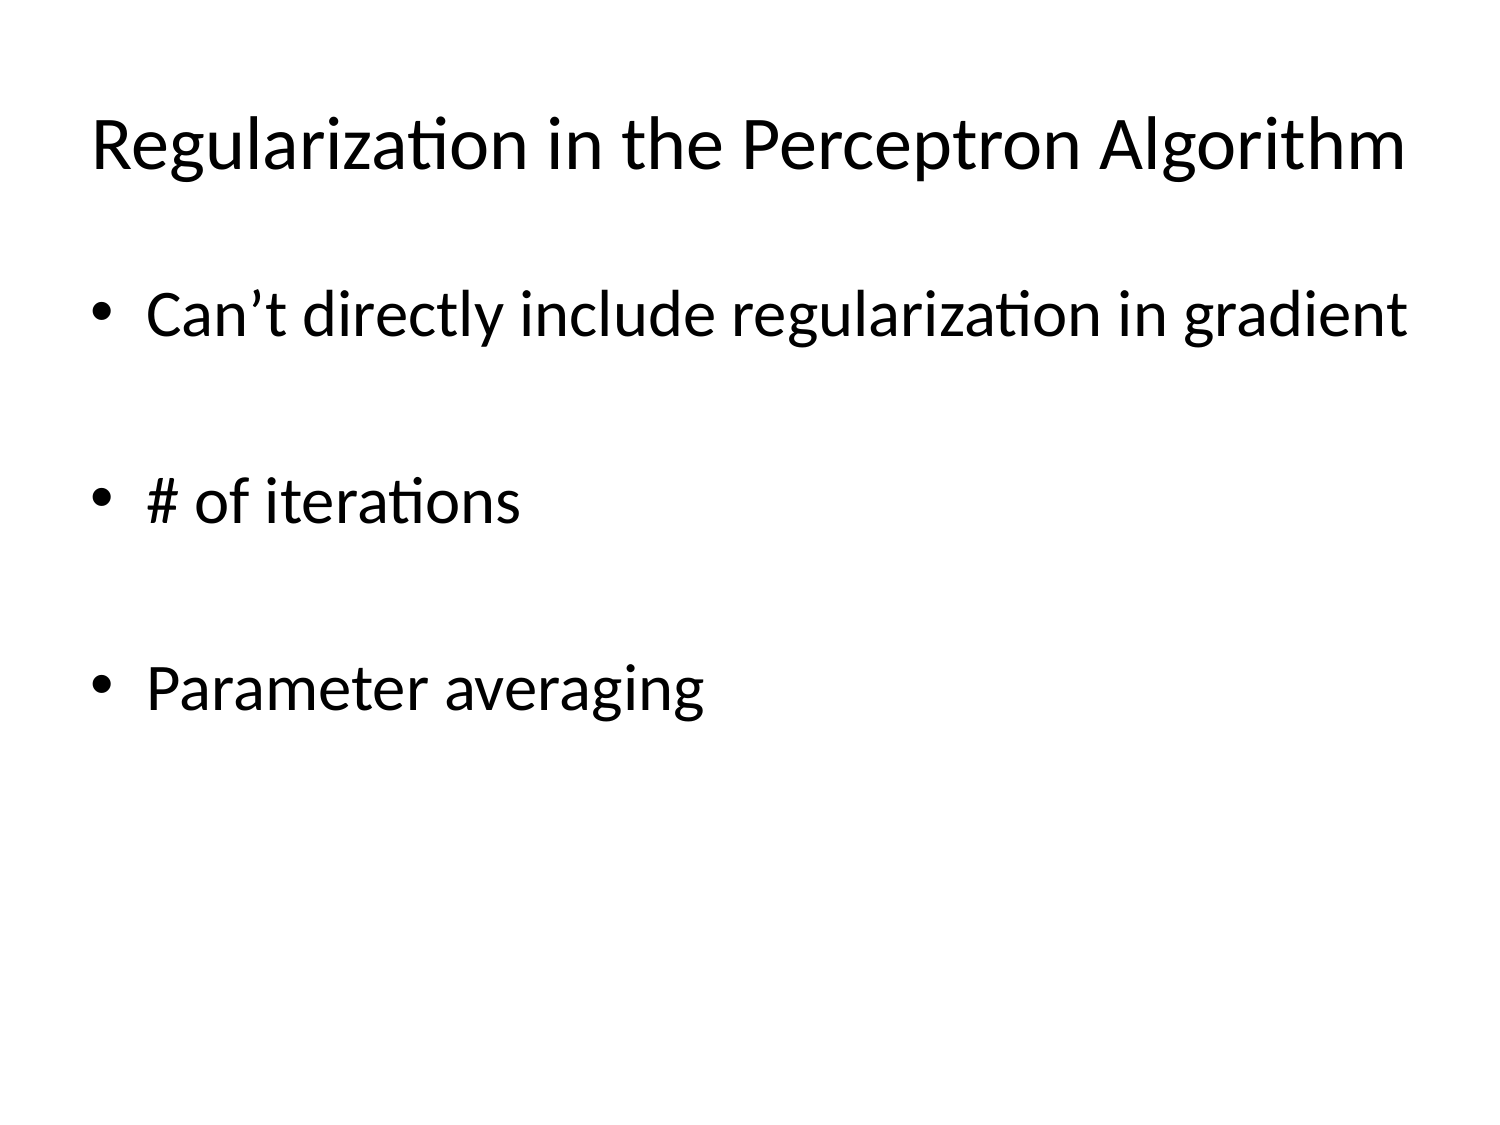

# Regularization in the Perceptron Algorithm
Can’t directly include regularization in gradient

# of iterations

Parameter averaging